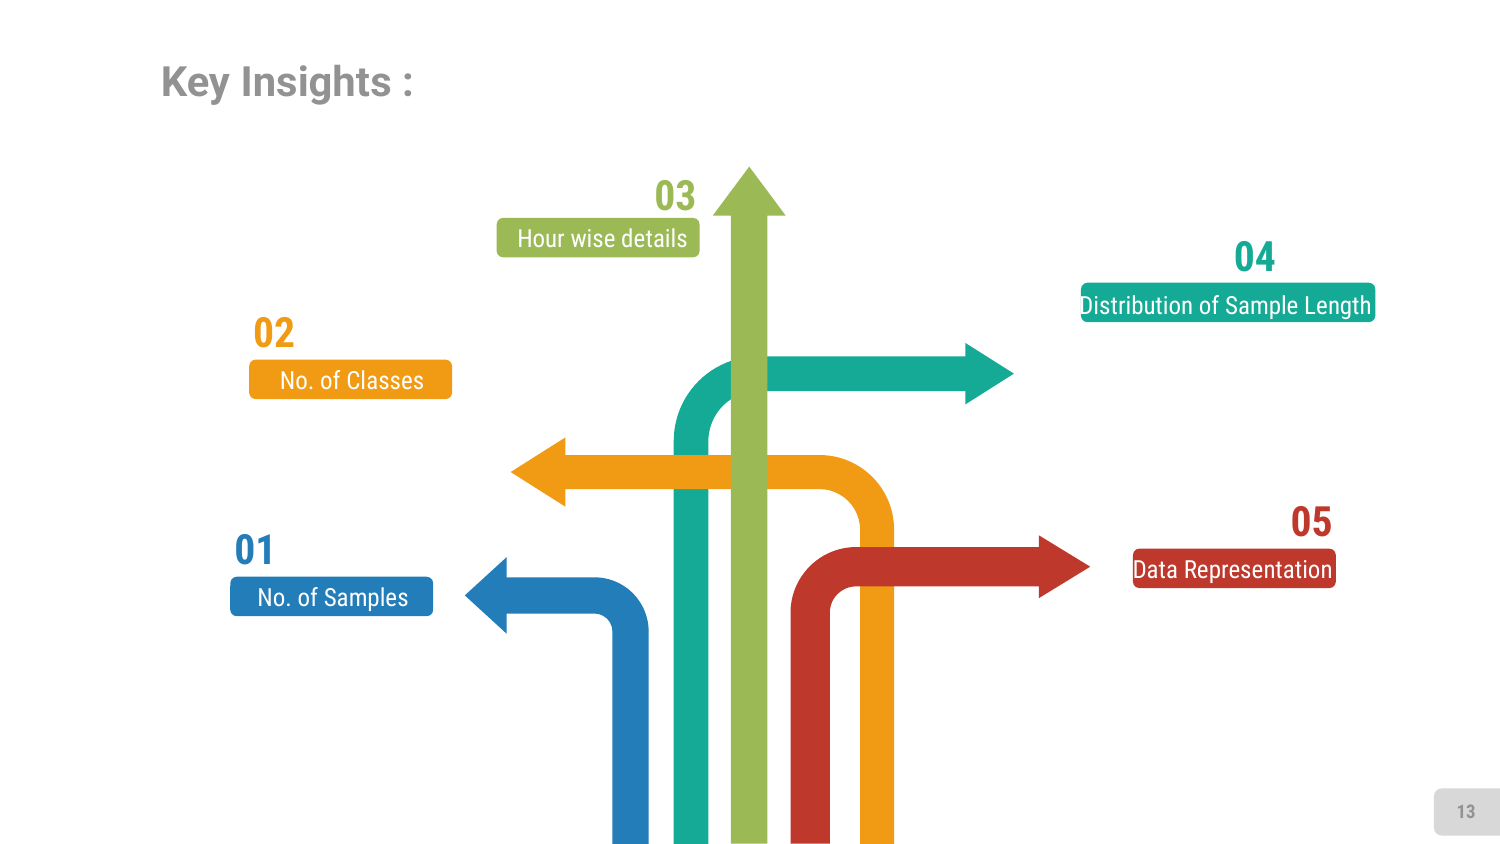

# Key Insights :

03

Hour wise details
04

Distribution of Sample Length
02

No. of Classes

05
01

Data Representation

No. of Samples
13